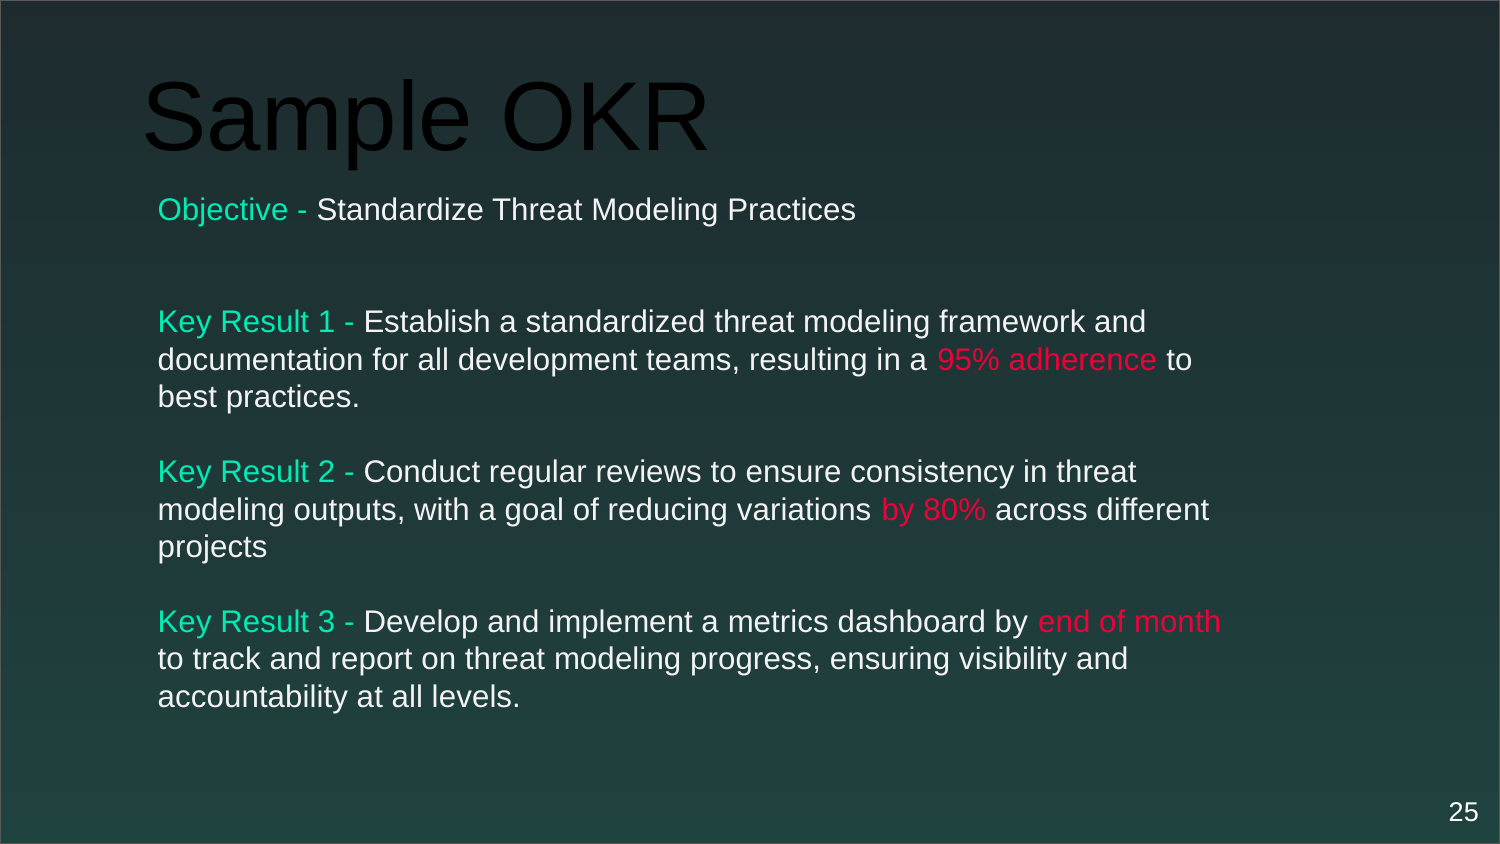

Sample OKR
Objective - Standardize Threat Modeling Practices

Key Result 1 - Establish a standardized threat modeling framework and documentation for all development teams, resulting in a 95% adherence to best practices.

Key Result 2 - Conduct regular reviews to ensure consistency in threat modeling outputs, with a goal of reducing variations by 80% across different projects

Key Result 3 - Develop and implement a metrics dashboard by end of month to track and report on threat modeling progress, ensuring visibility and accountability at all levels.
25